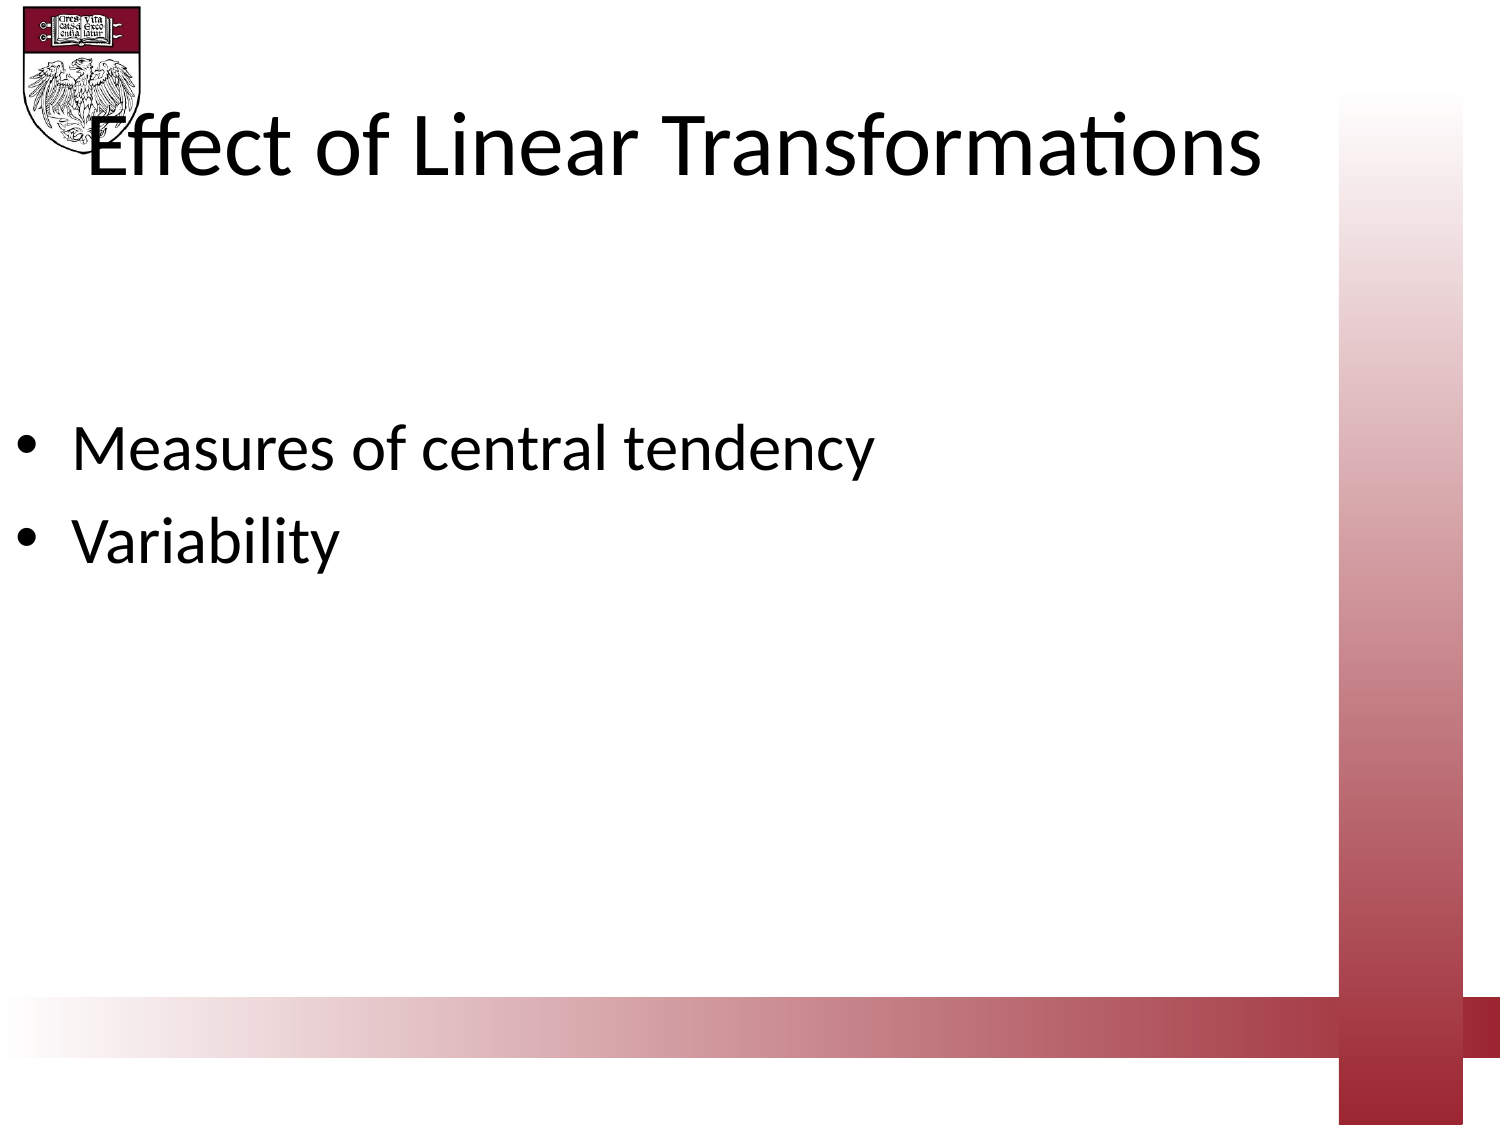

Effect of Linear Transformations
Measures of central tendency
Variability